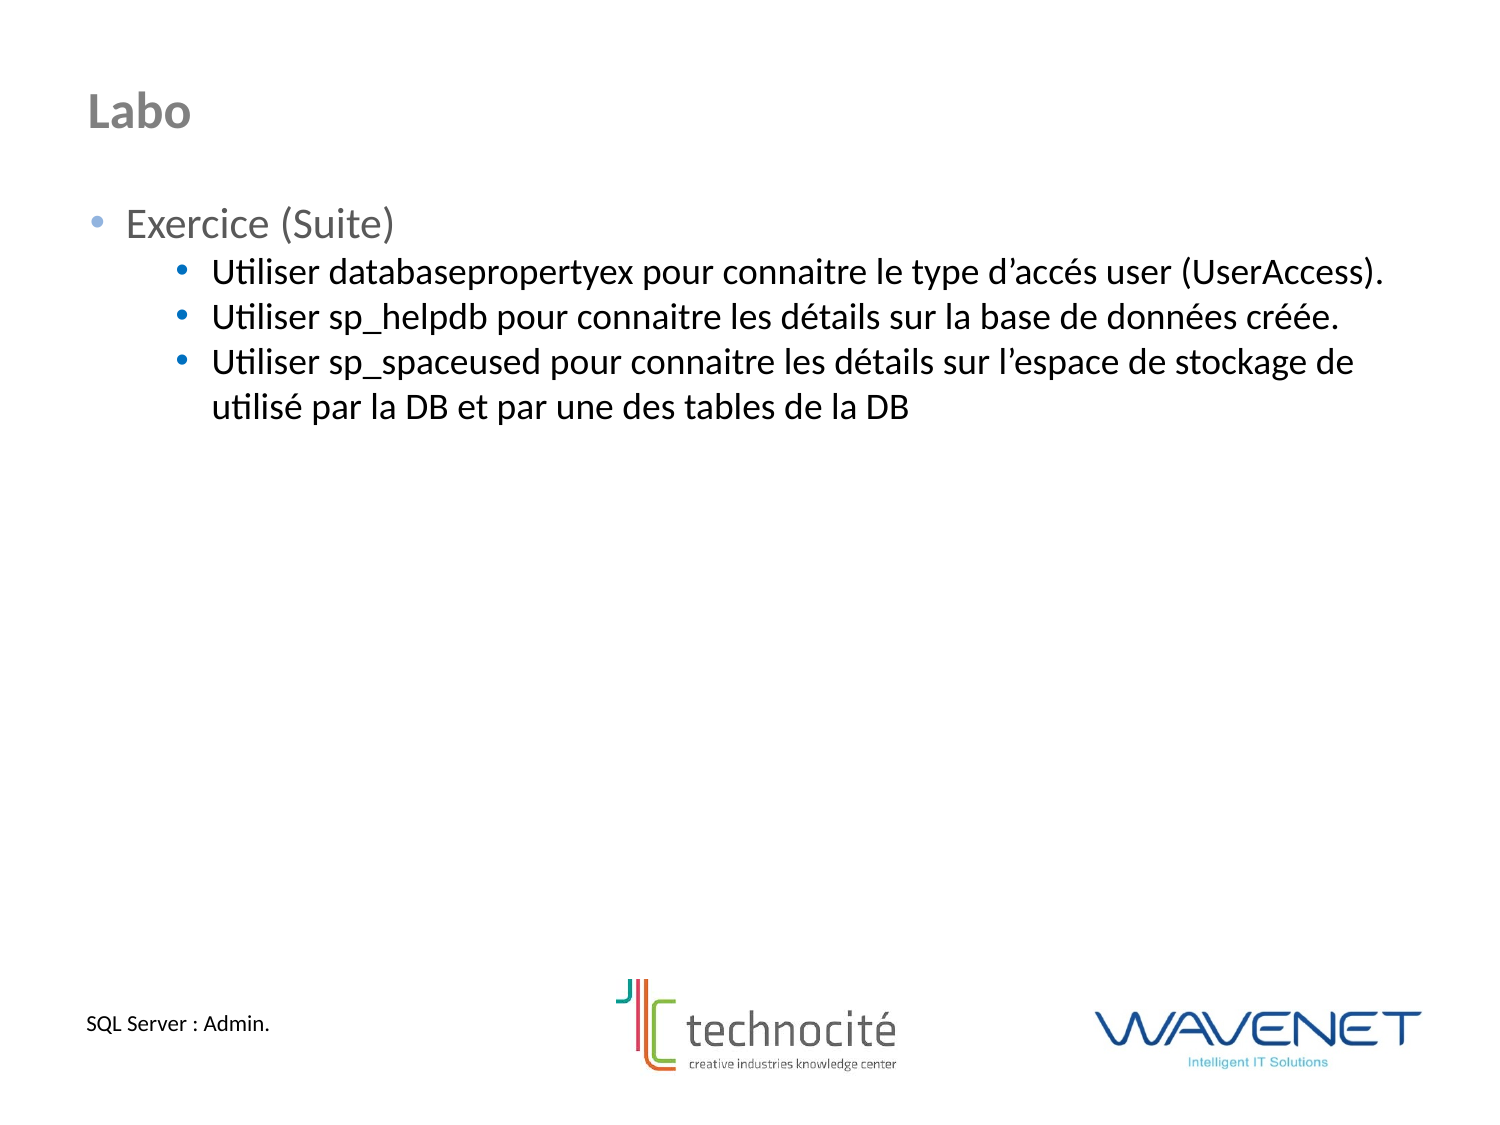

Labo
Exercice (Suite)
Utiliser databasepropertyex pour connaitre le type d’accés user (UserAccess).
Utiliser sp_helpdb pour connaitre les détails sur la base de données créée.
Utiliser sp_spaceused pour connaitre les détails sur l’espace de stockage de utilisé par la DB et par une des tables de la DB
SQL Server : Admin.